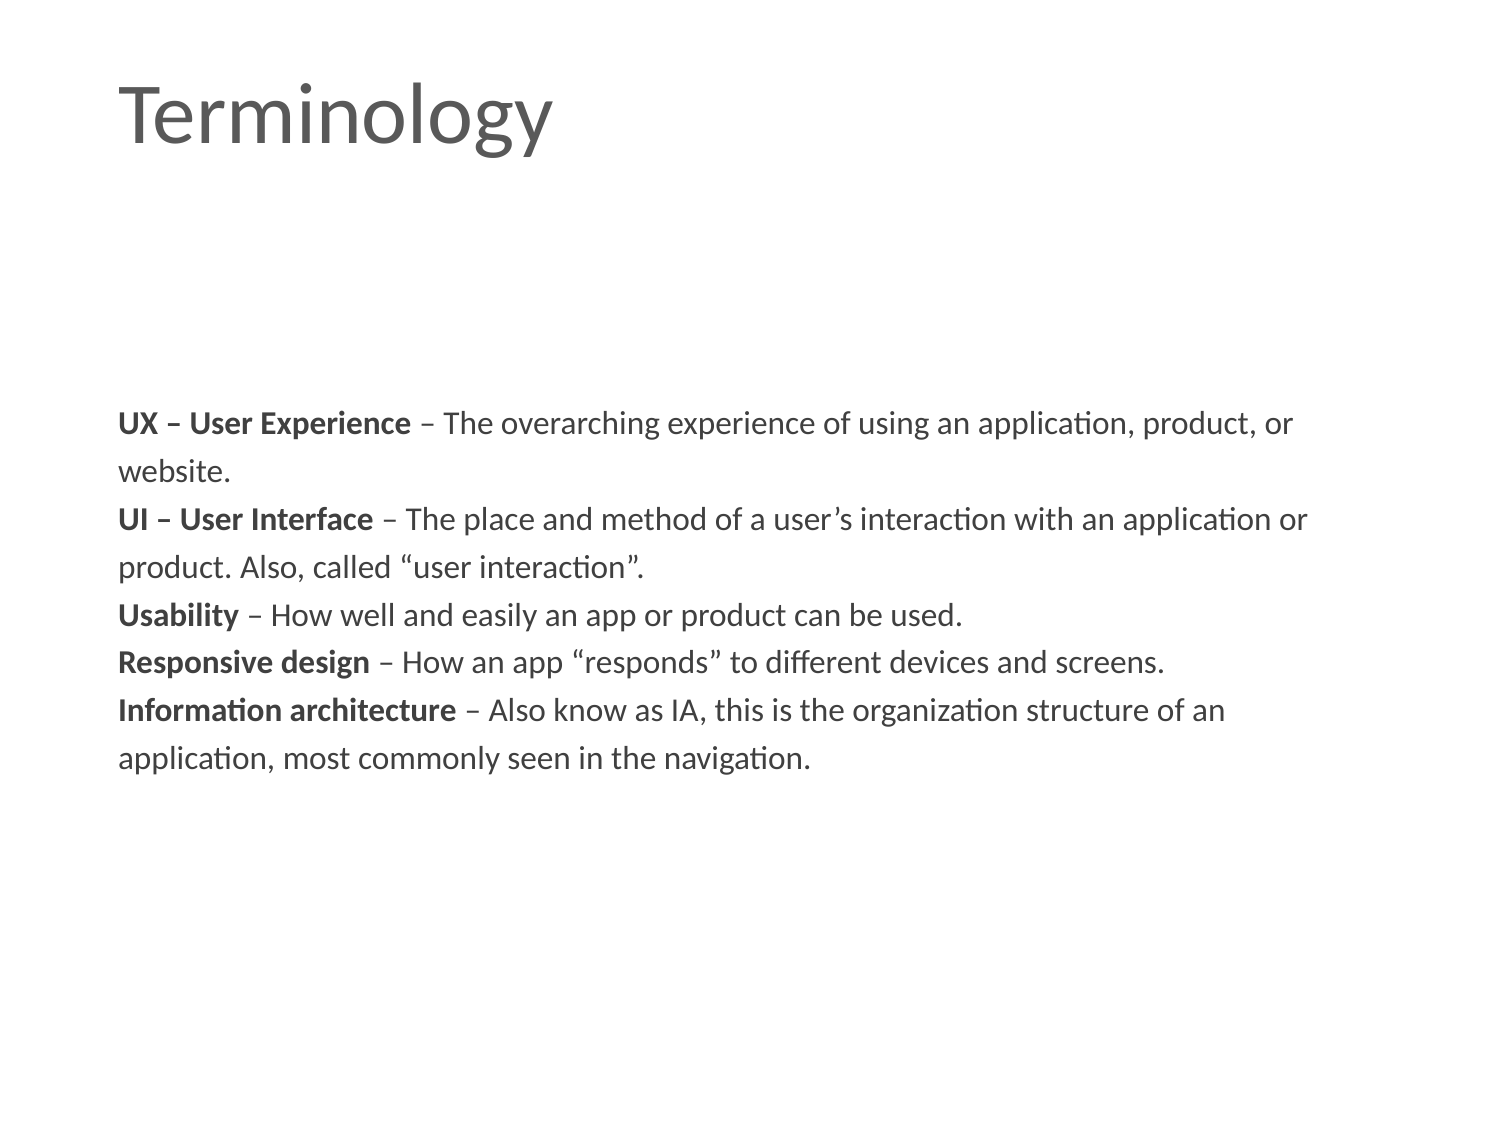

# Terminology
UX – User Experience – The overarching experience of using an application, product, or website.
UI – User Interface – The place and method of a user’s interaction with an application or product. Also, called “user interaction”.
Usability – How well and easily an app or product can be used.
Responsive design – How an app “responds” to different devices and screens.
Information architecture – Also know as IA, this is the organization structure of an application, most commonly seen in the navigation.